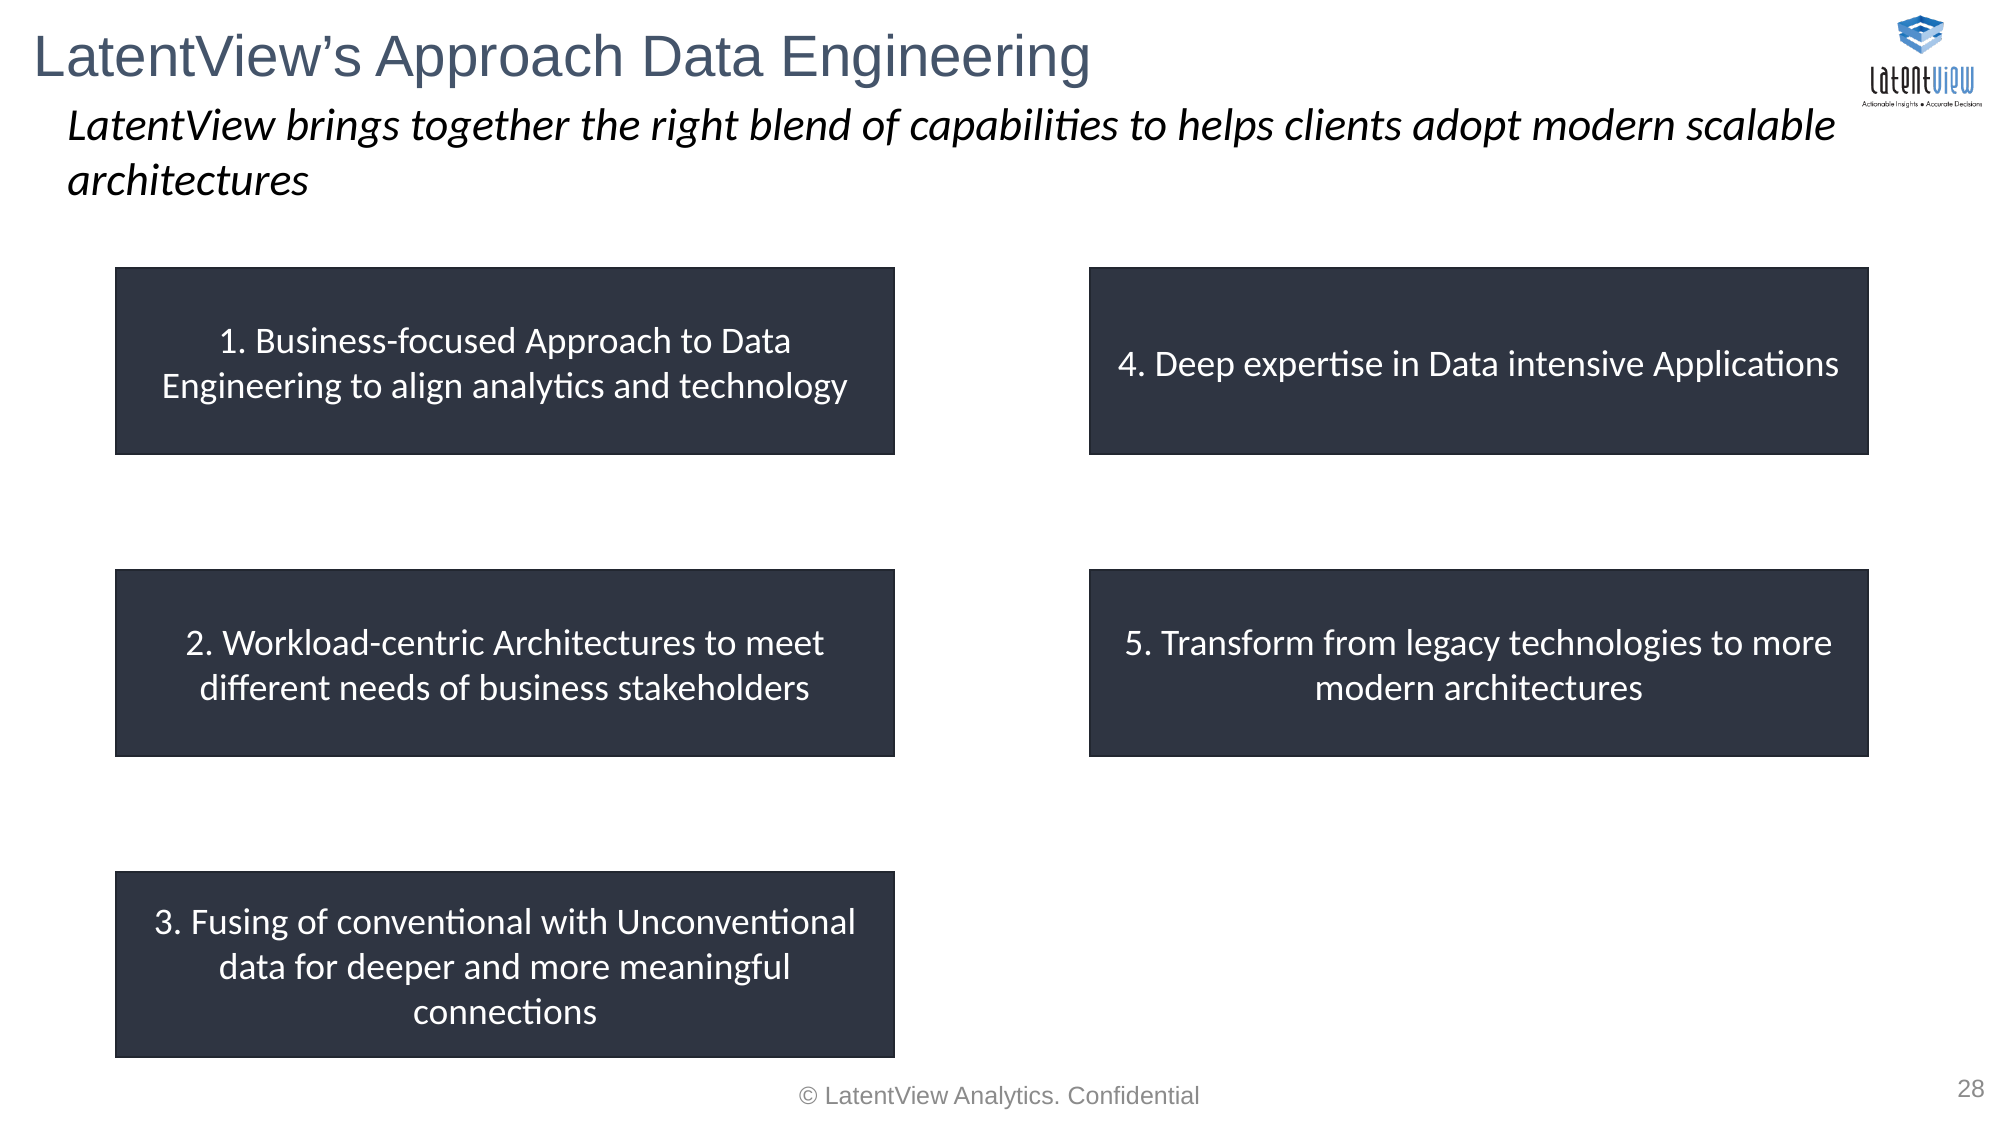

LatentView’s Approach Data Engineering
LatentView brings together the right blend of capabilities to helps clients adopt modern scalable architectures
1. Business-focused Approach to Data Engineering to align analytics and technology
4. Deep expertise in Data intensive Applications
2. Workload-centric Architectures to meet different needs of business stakeholders
5. Transform from legacy technologies to more modern architectures
3. Fusing of conventional with Unconventional data for deeper and more meaningful connections
© LatentView Analytics. Confidential
28